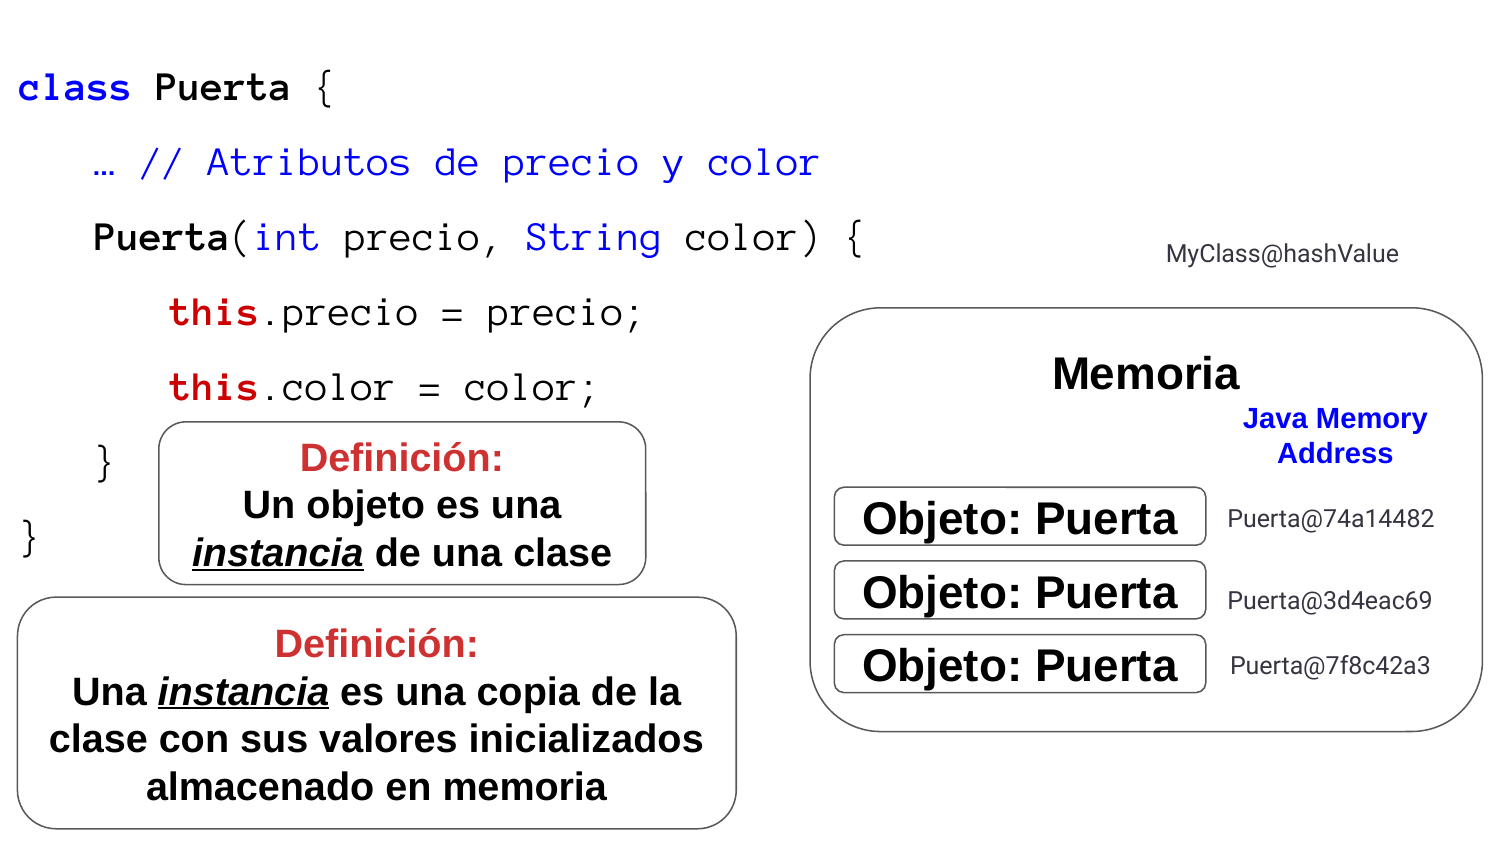

class Puerta {
… // Atributos de precio y color
Puerta(int precio, String color) {
this.precio = precio;
this.color = color;
}
}
MyClass@hashValue
Memoria
Java Memory Address
Definición:
Un objeto es una instancia de una clase
Objeto: Puerta
Puerta@74a14482
Objeto: Puerta
Puerta@3d4eac69
Definición:
Una instancia es una copia de la clase con sus valores inicializados almacenado en memoria
Objeto: Puerta
Puerta@7f8c42a3